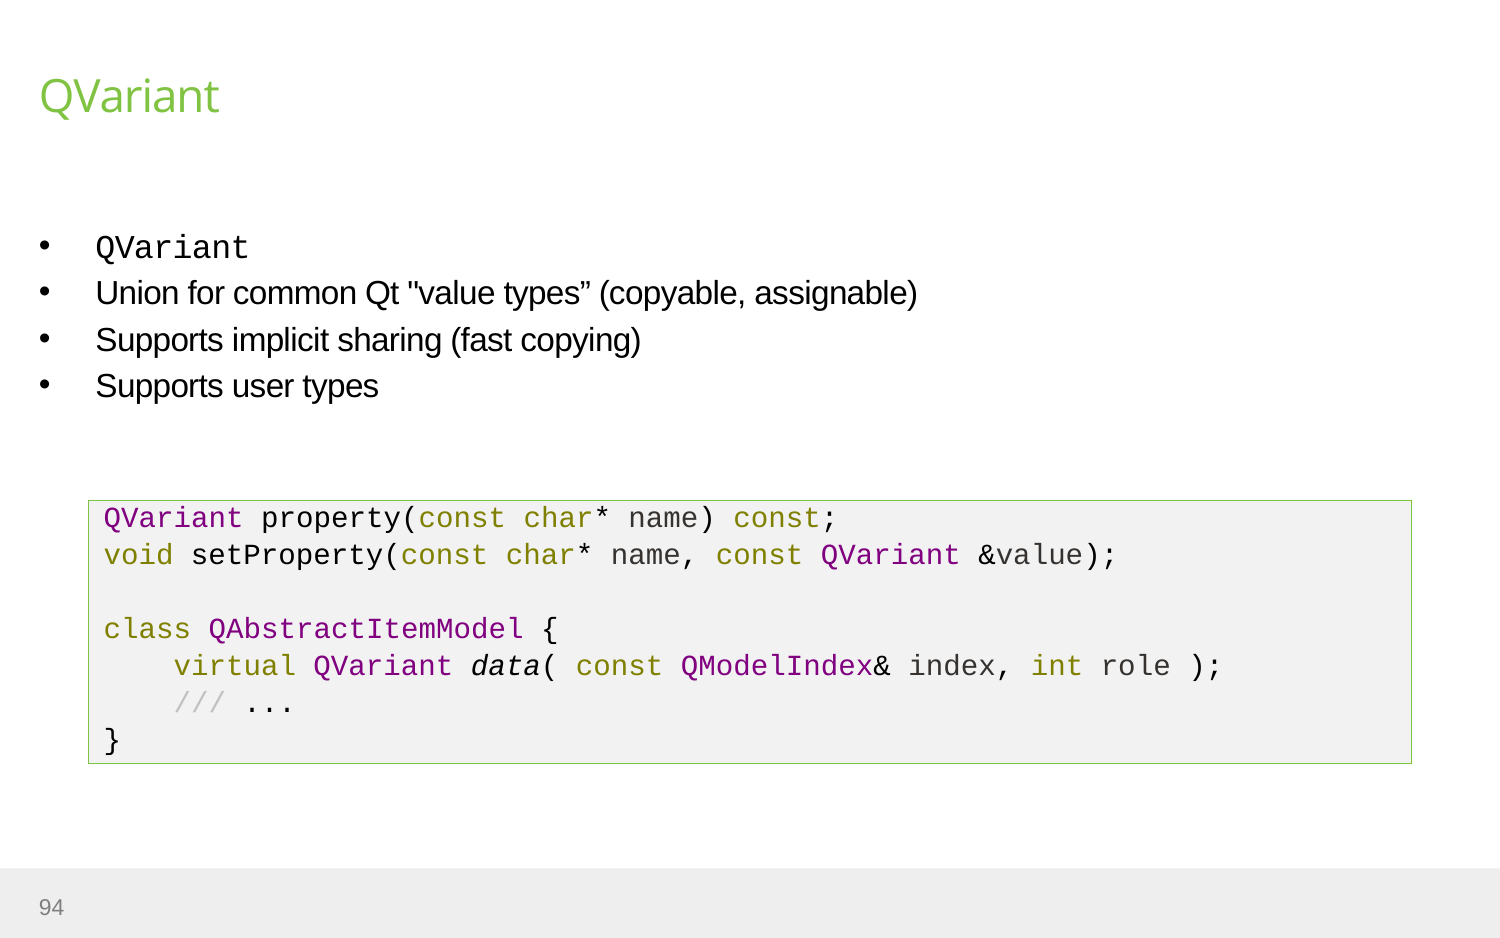

# QVariant
QVariant
Union for common Qt "value types” (copyable, assignable)
Supports implicit sharing (fast copying)
Supports user types

QVariant property(const char* name) const;
void setProperty(const char* name, const QVariant &value);

class QAbstractItemModel {
    virtual QVariant data( const QModelIndex& index, int role );
    /// ...
}
94